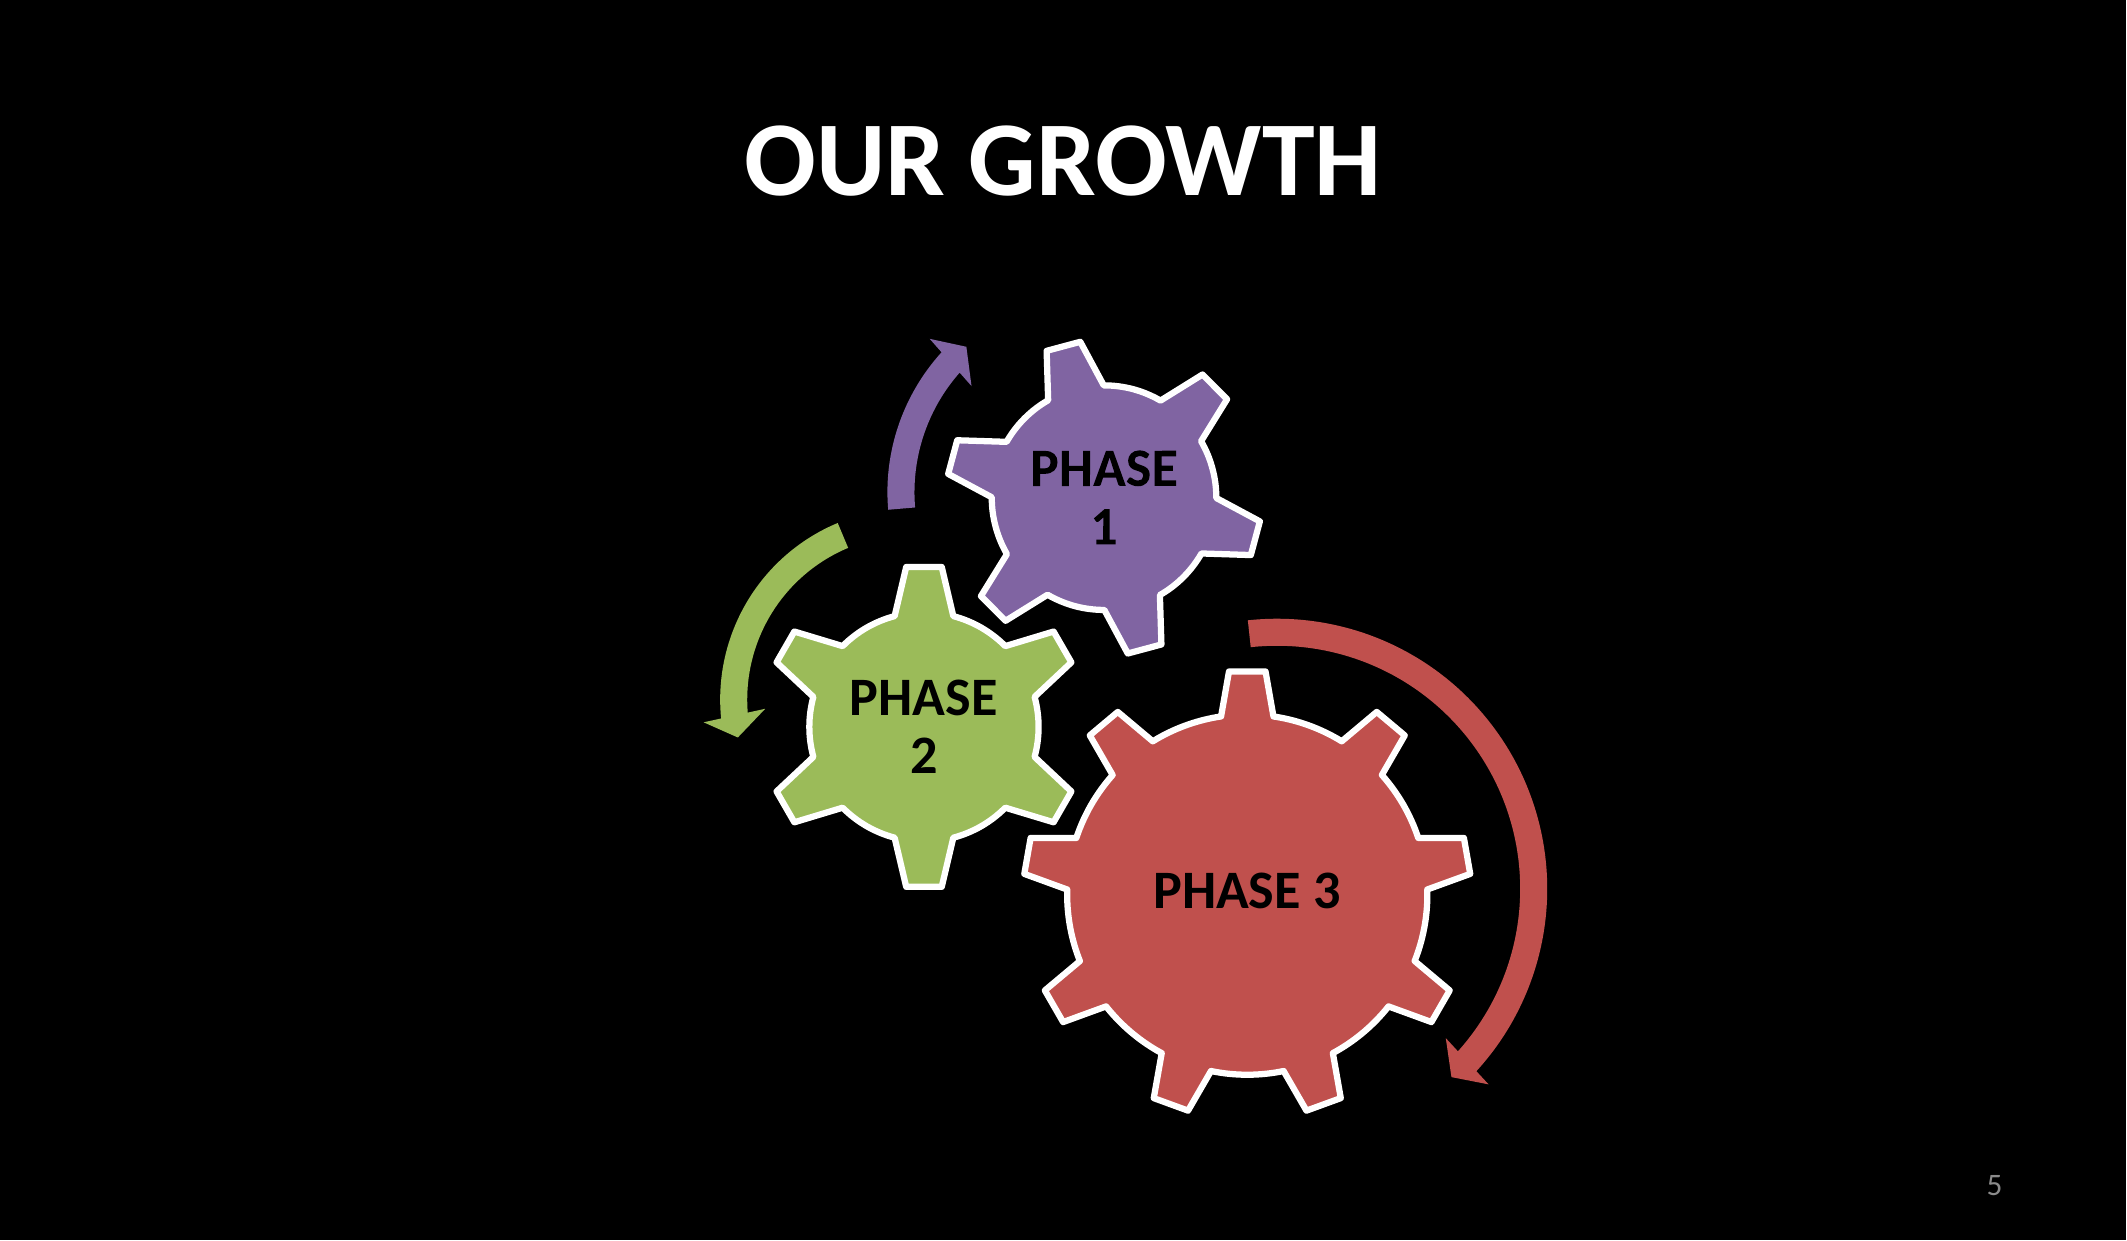

# OUR GROWTH
PHASE 3
PHASE 2
PHASE 1
5